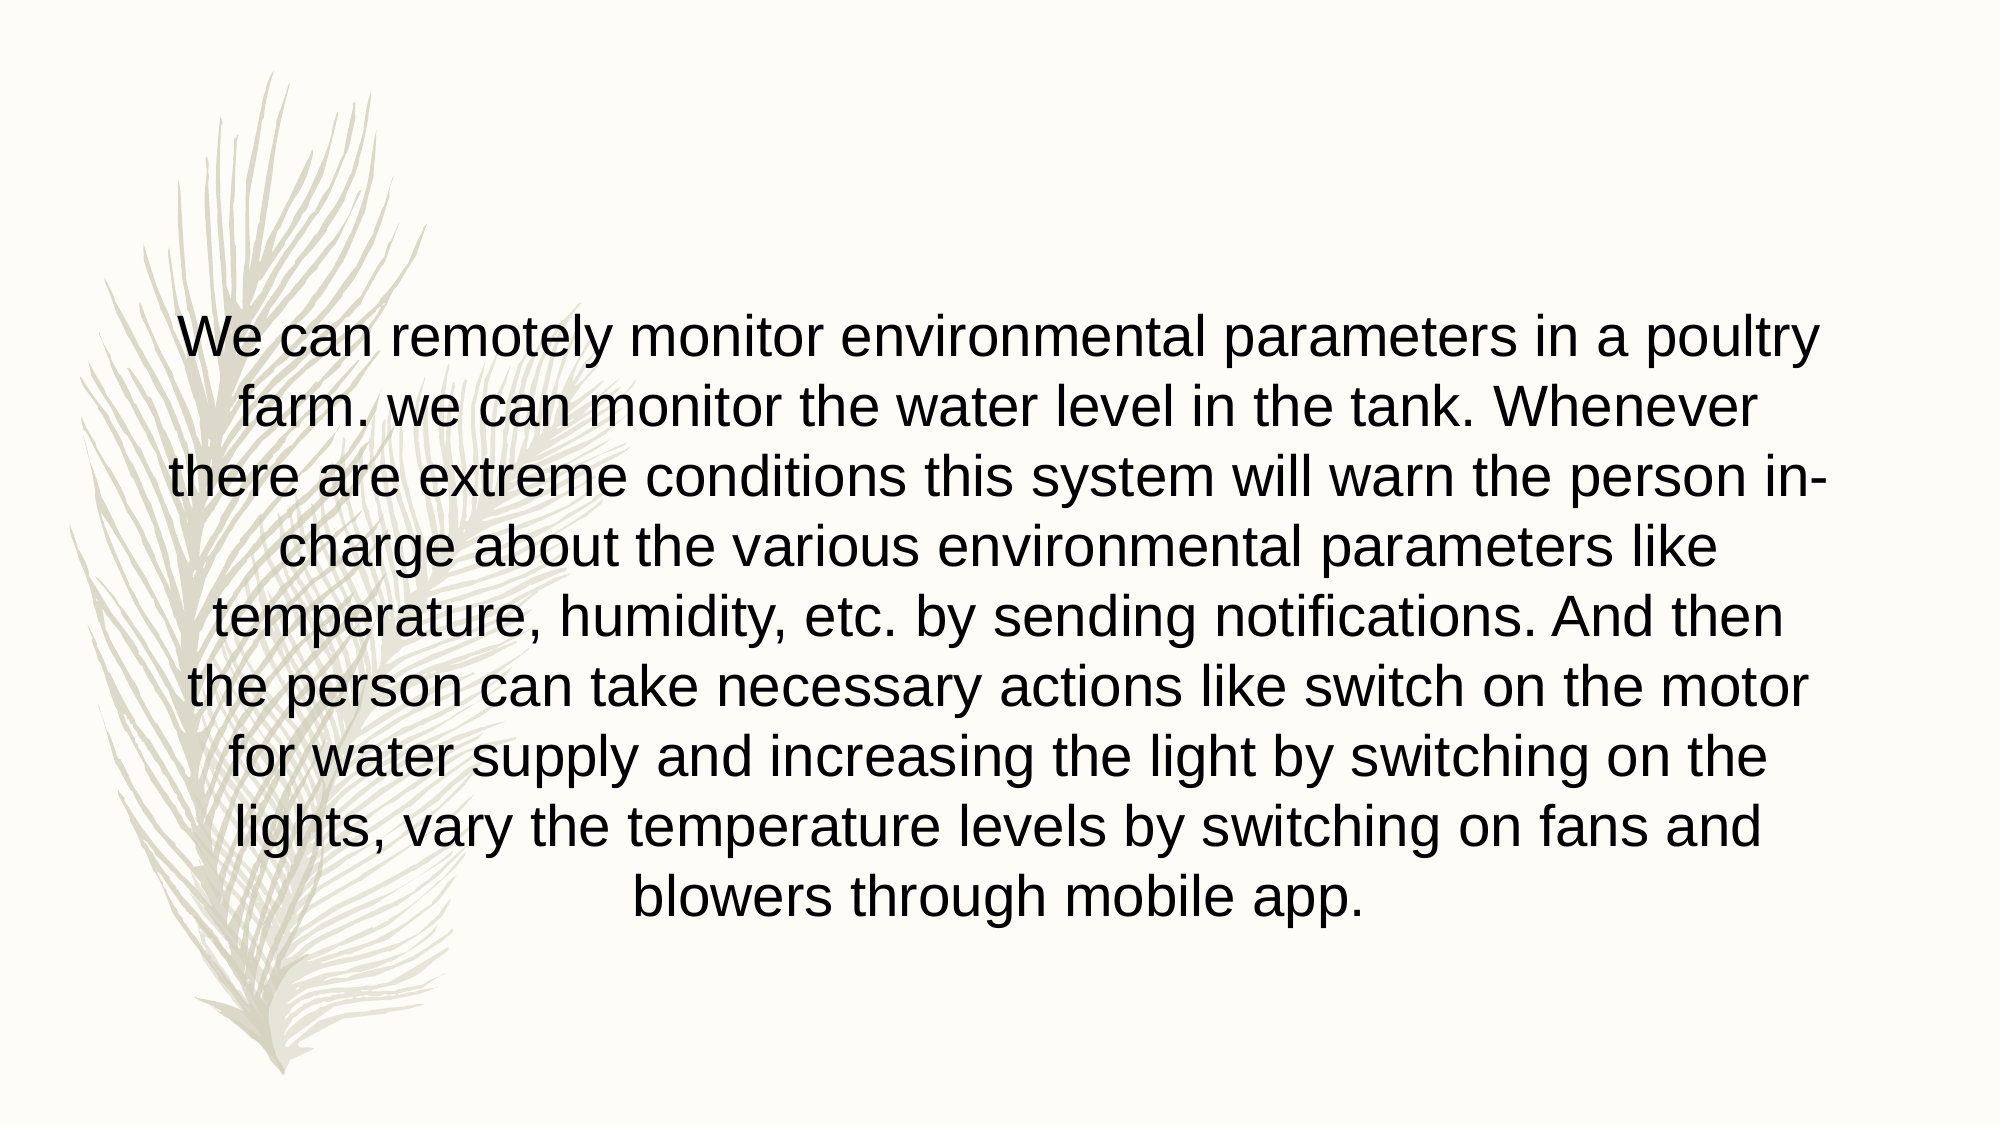

We can remotely monitor environmental parameters in a poultry farm. we can monitor the water level in the tank. Whenever there are extreme conditions this system will warn the person in-charge about the various environmental parameters like temperature, humidity, etc. by sending notifications. And then the person can take necessary actions like switch on the motor for water supply and increasing the light by switching on the lights, vary the temperature levels by switching on fans and blowers through mobile app.